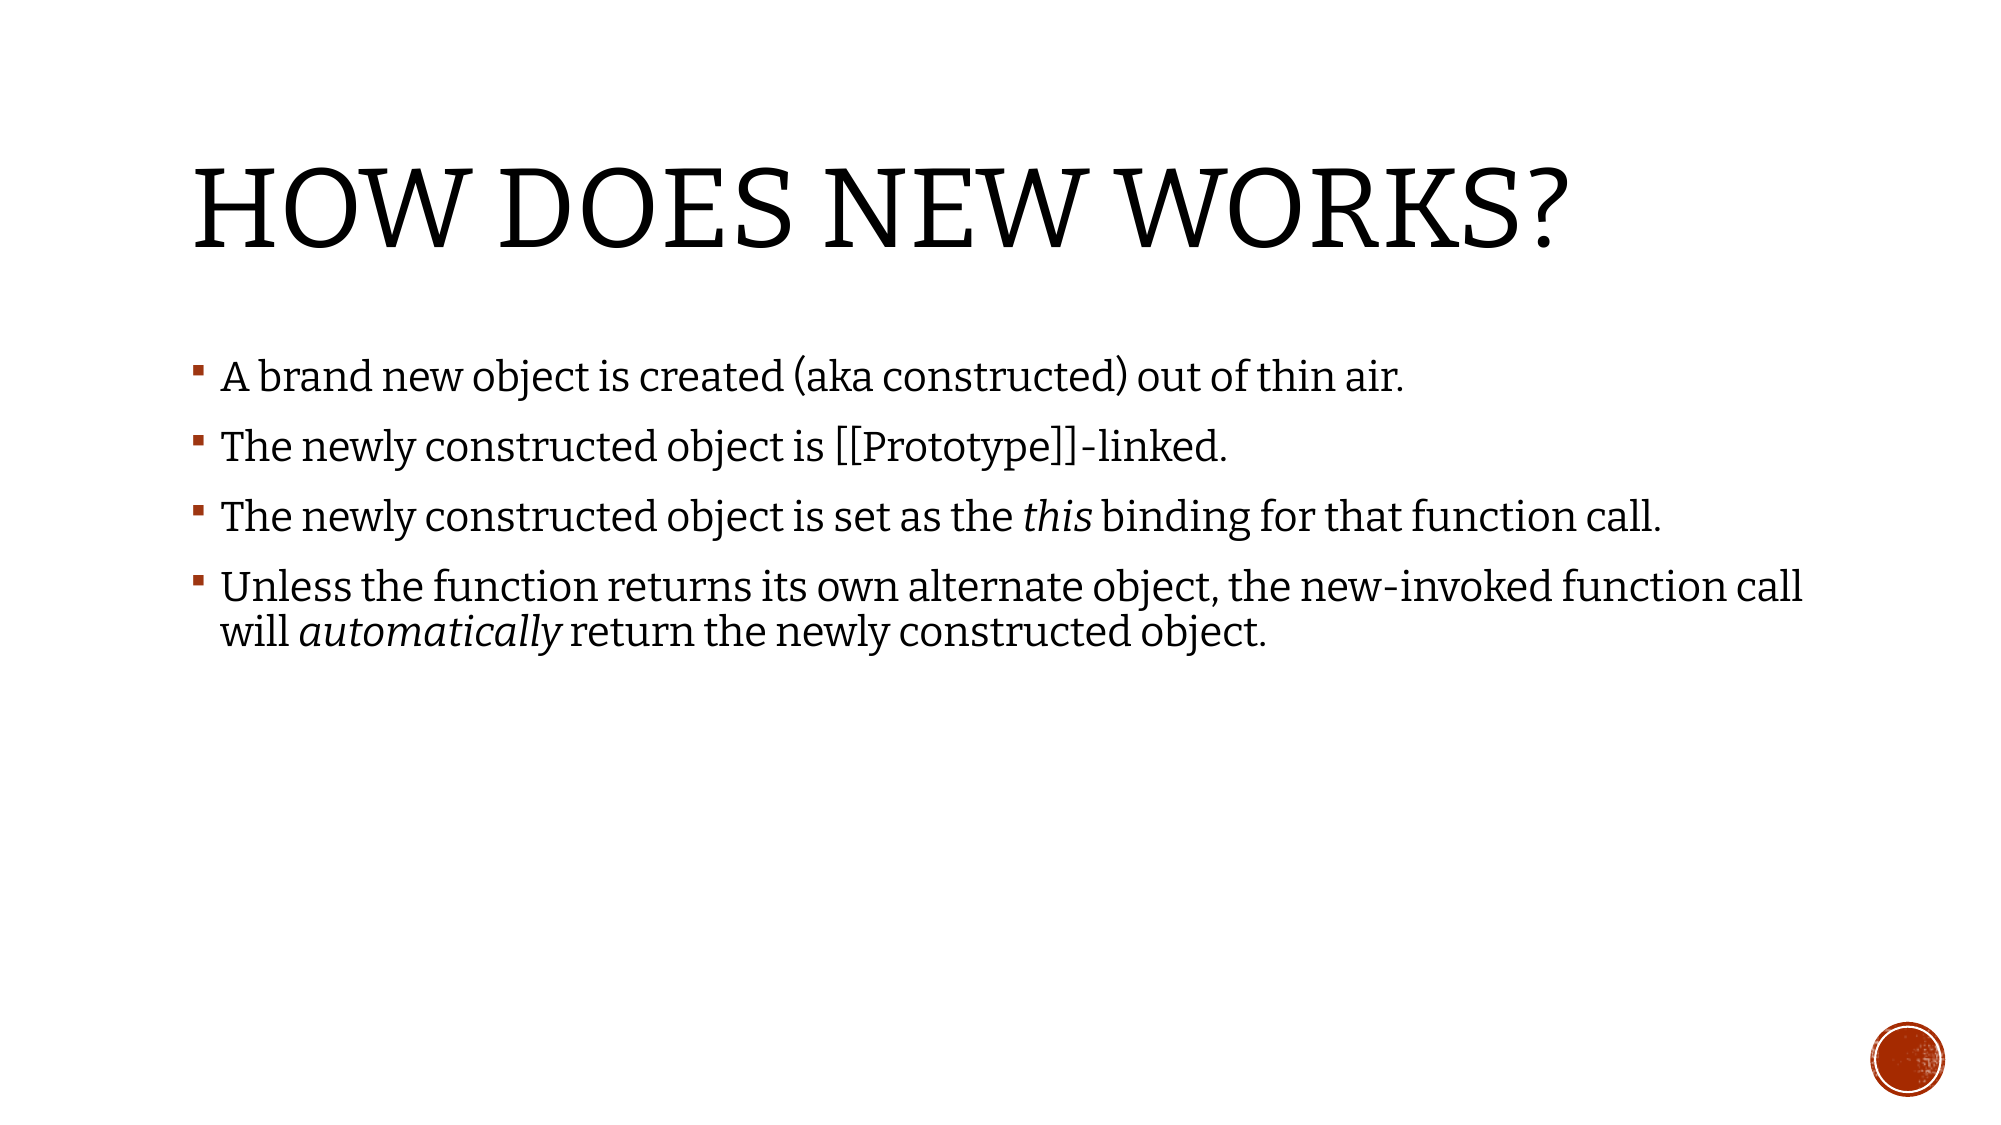

# How does new works?
A brand new object is created (aka constructed) out of thin air.
The newly constructed object is [[Prototype]]-linked.
The newly constructed object is set as the this binding for that function call.
Unless the function returns its own alternate object, the new-invoked function call will automatically return the newly constructed object.